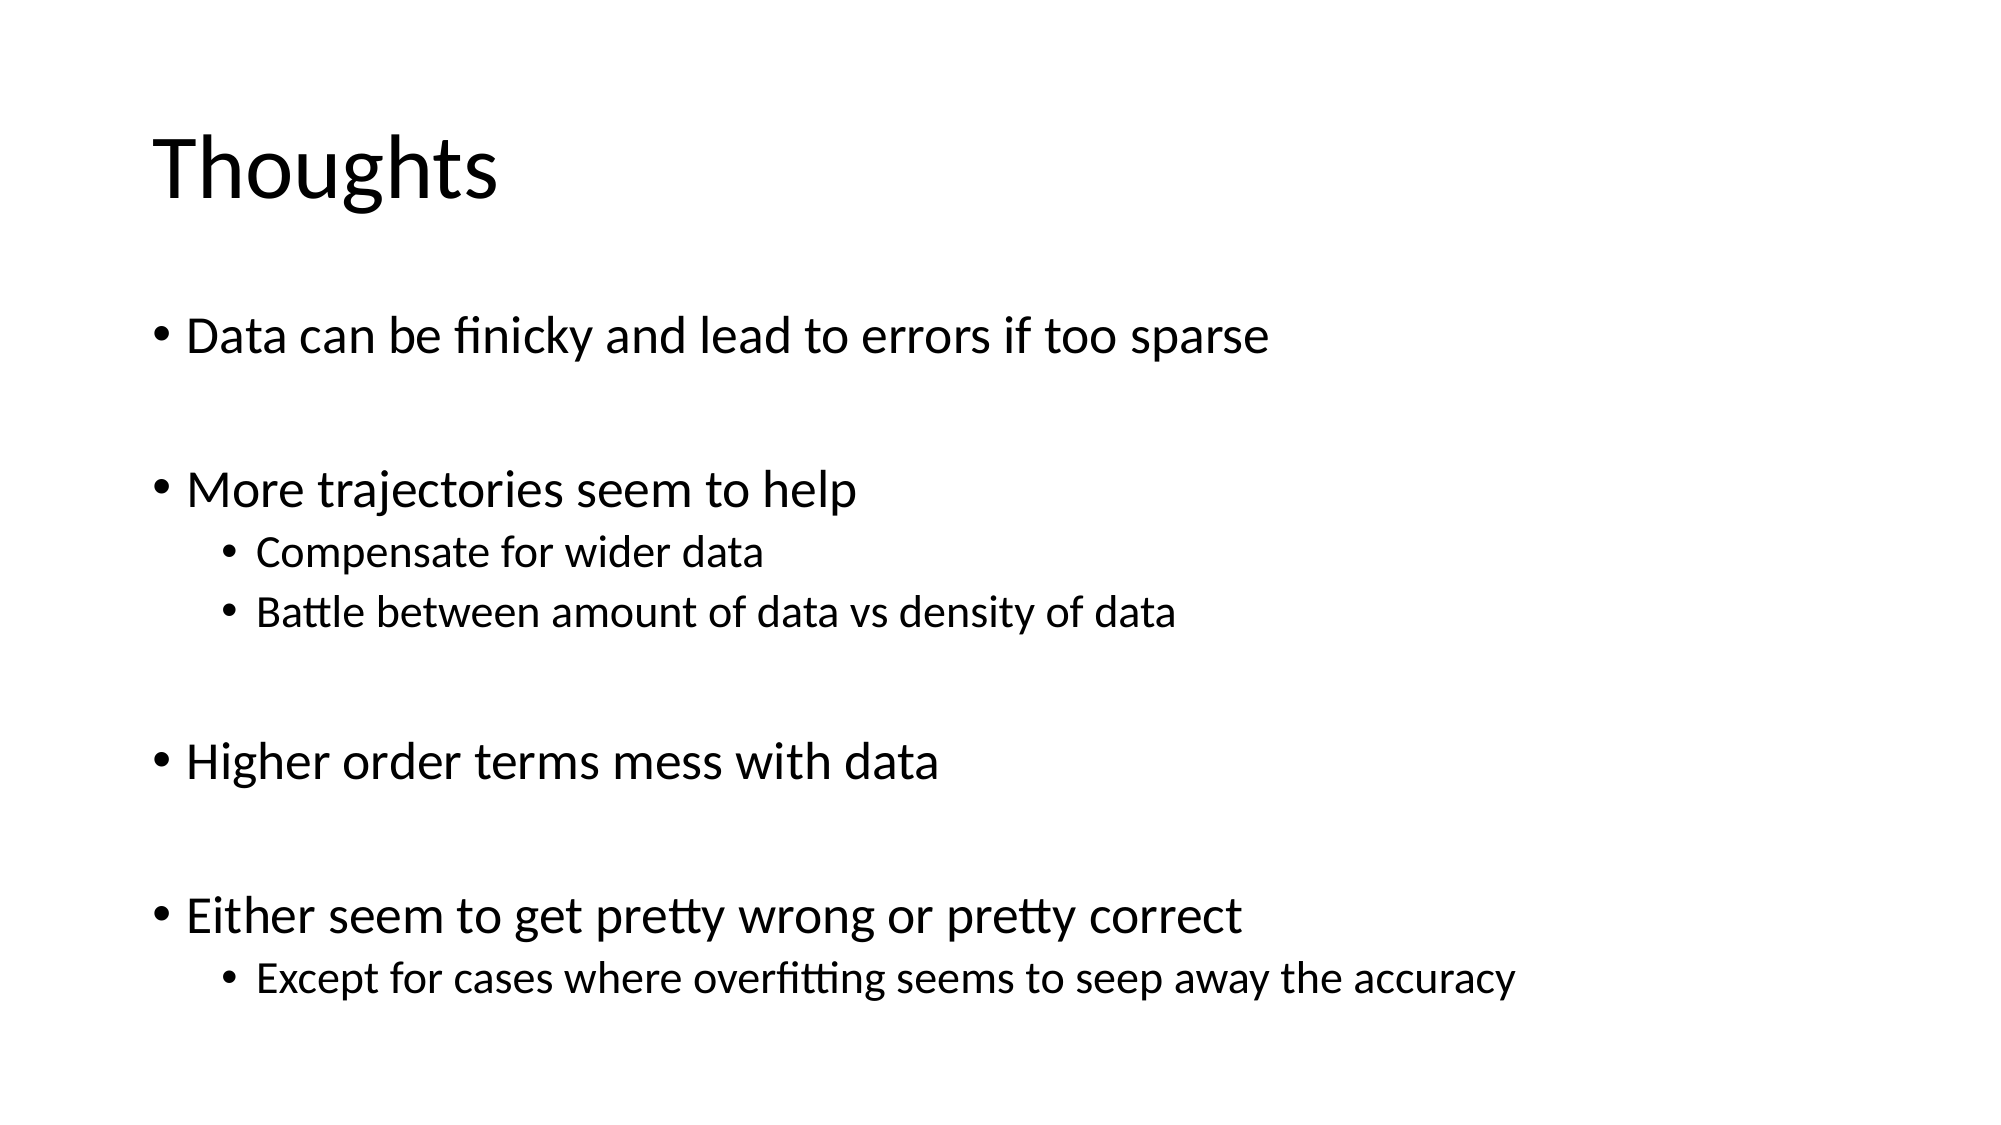

# Thoughts
Data can be finicky and lead to errors if too sparse

More trajectories seem to help
Compensate for wider data
Battle between amount of data vs density of data

Higher order terms mess with data

Either seem to get pretty wrong or pretty correct
Except for cases where overfitting seems to seep away the accuracy